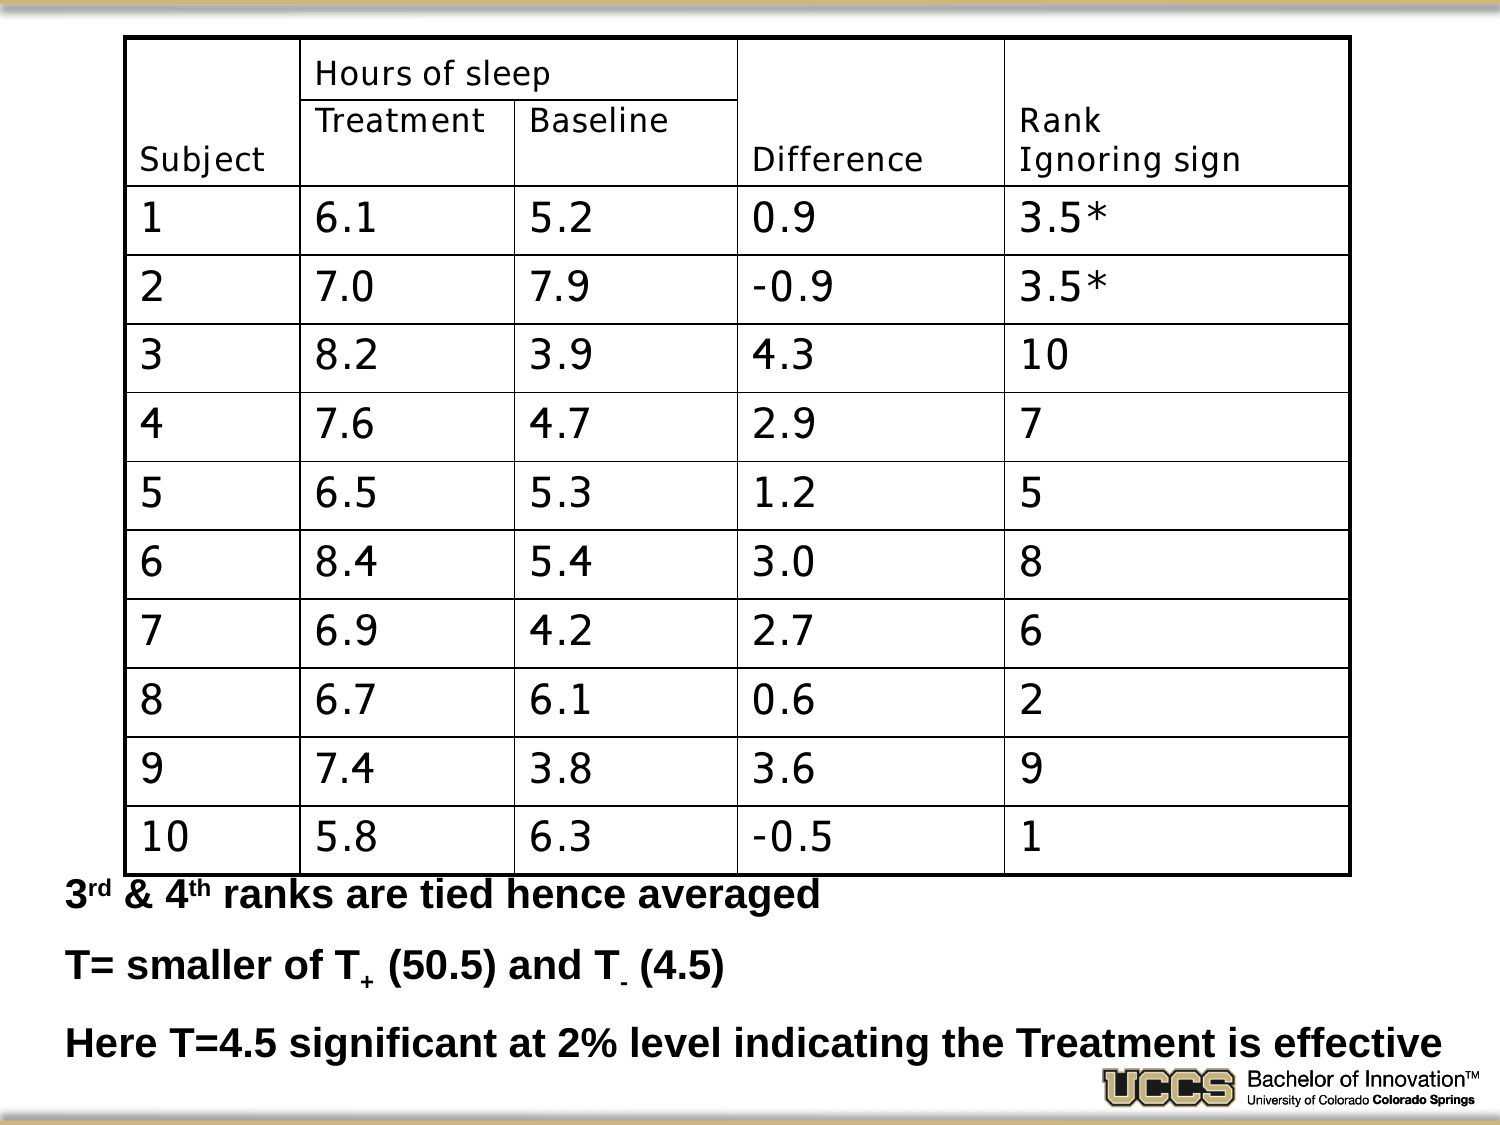

| Subject | Hours of sleep |  | Difference | Rank Ignoring sign |
| --- | --- | --- | --- | --- |
|  | Treatment | Baseline |  |  |
| 1 | 6.1 | 5.2 | 0.9 | 3.5\* |
| 2 | 7.0 | 7.9 | -0.9 | 3.5\* |
| 3 | 8.2 | 3.9 | 4.3 | 10 |
| 4 | 7.6 | 4.7 | 2.9 | 7 |
| 5 | 6.5 | 5.3 | 1.2 | 5 |
| 6 | 8.4 | 5.4 | 3.0 | 8 |
| 7 | 6.9 | 4.2 | 2.7 | 6 |
| 8 | 6.7 | 6.1 | 0.6 | 2 |
| 9 | 7.4 | 3.8 | 3.6 | 9 |
| 10 | 5.8 | 6.3 | -0.5 | 1 |
3rd & 4th ranks are tied hence averaged
T= smaller of T+  (50.5) and T- (4.5)
Here T=4.5 significant at 2% level indicating the Treatment is effective